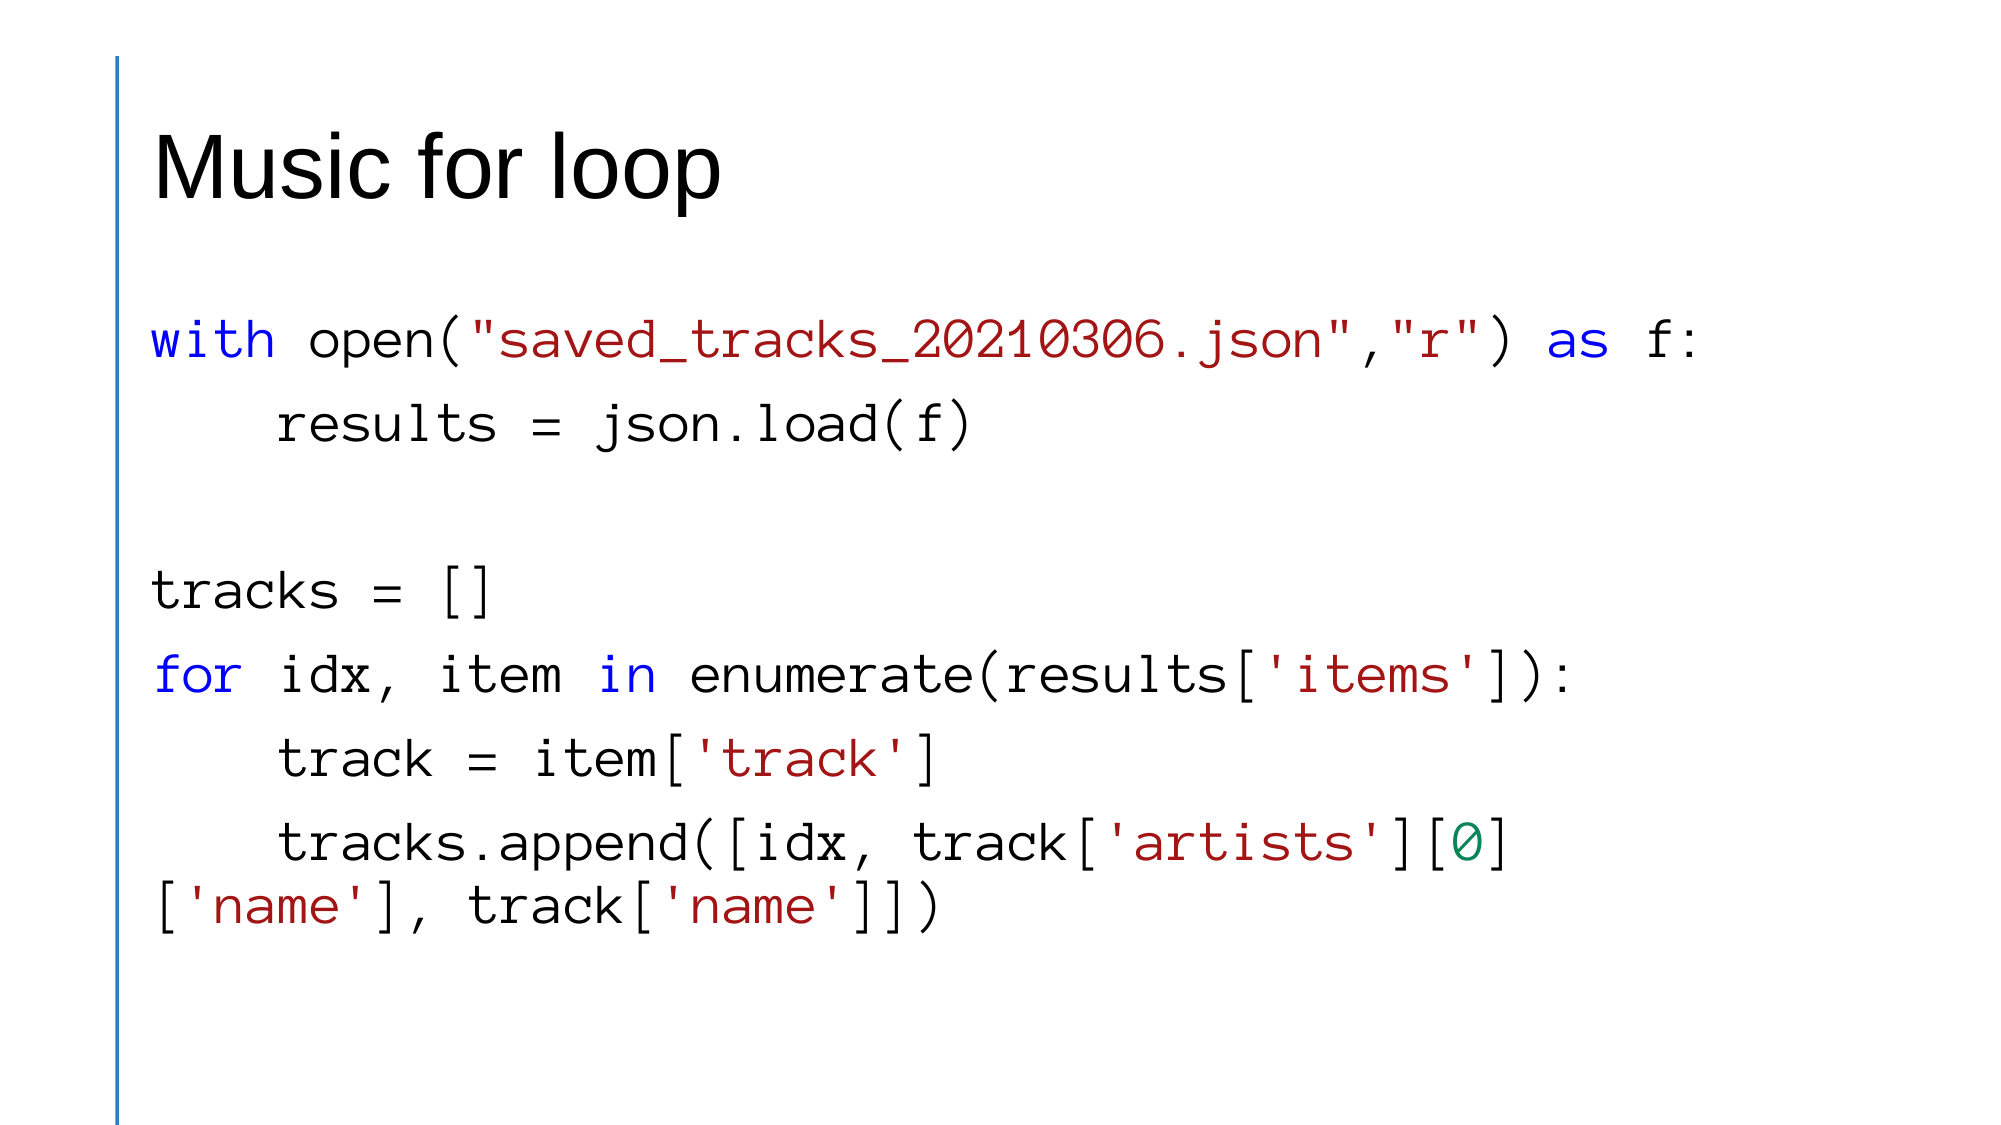

# Music for loop
with open("saved_tracks_20210306.json","r") as f:
    results = json.load(f)

tracks = []
for idx, item in enumerate(results['items']):
    track = item['track']
    tracks.append([idx, track['artists'][0]['name'], track['name']])